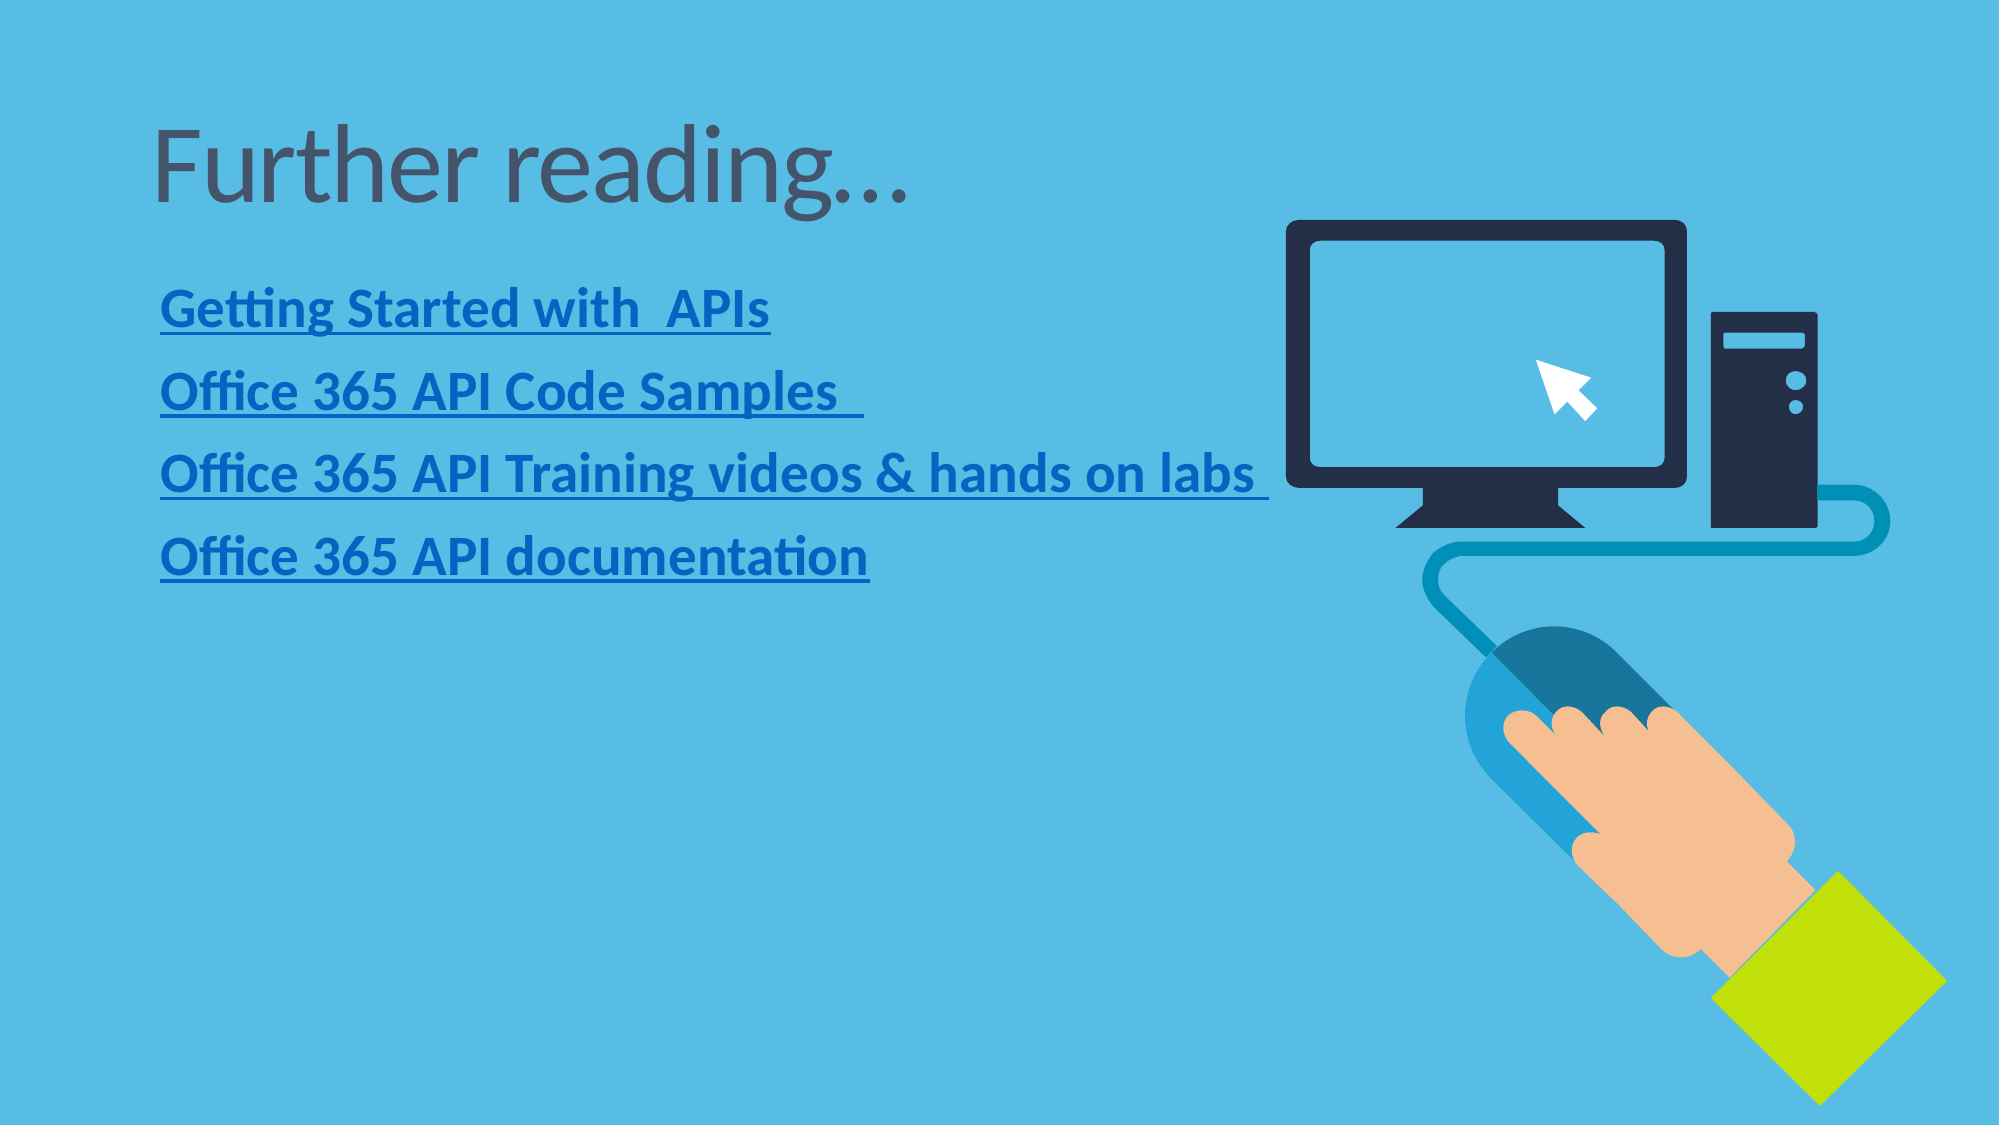

# Further reading…

Getting Started with  APIs
Office 365 API Code Samples
Office 365 API Training videos & hands on labs
Office 365 API documentation